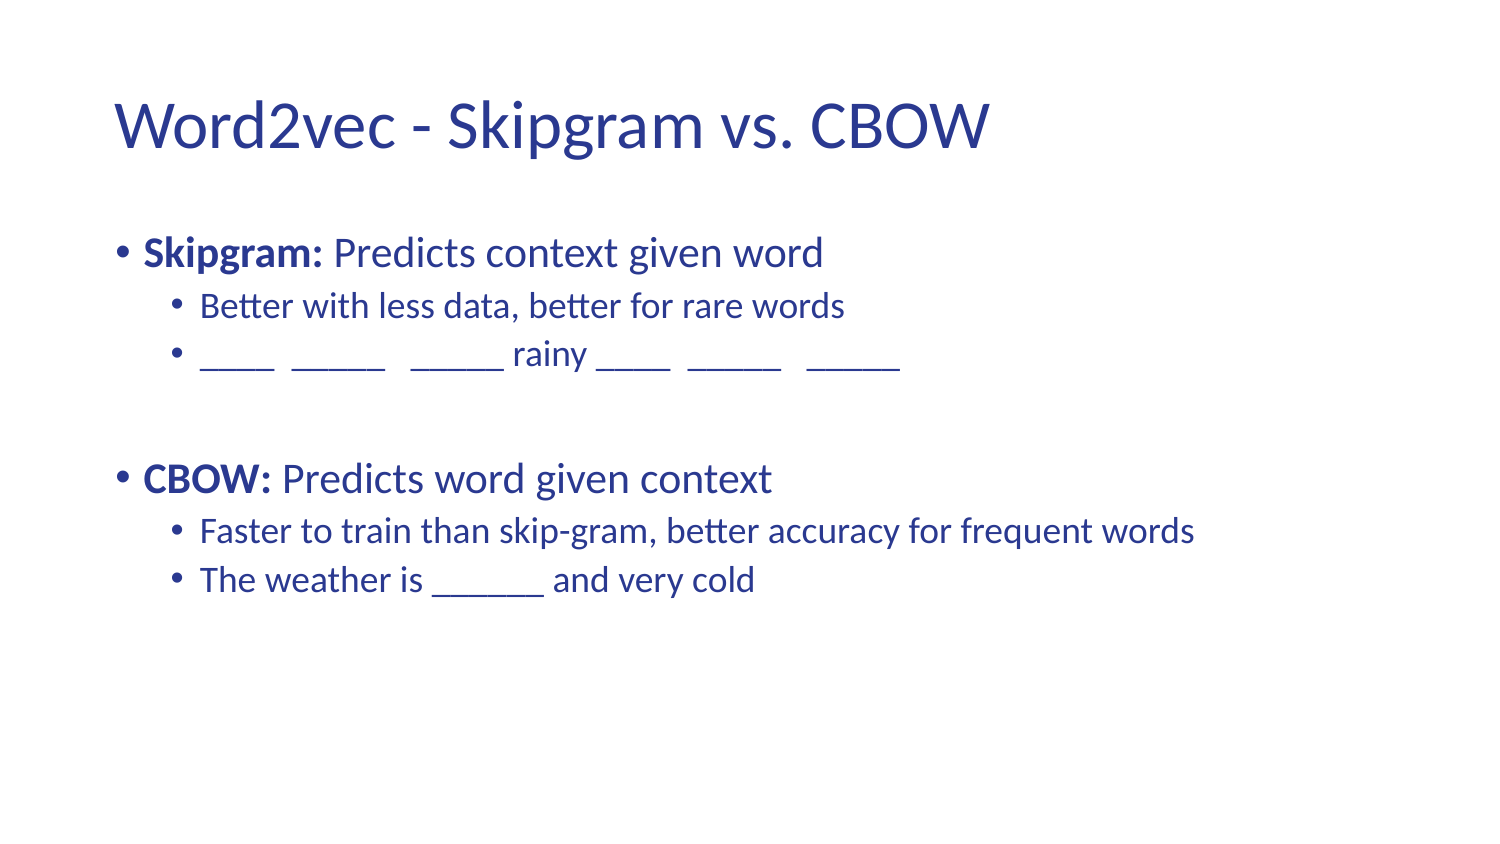

# Word2vec - Skipgram vs. CBOW
Skipgram: Predicts context given word
Better with less data, better for rare words
____  _____   _____ rainy ____  _____   _____

CBOW: Predicts word given context
Faster to train than skip-gram, better accuracy for frequent words
The weather is ______ and very cold